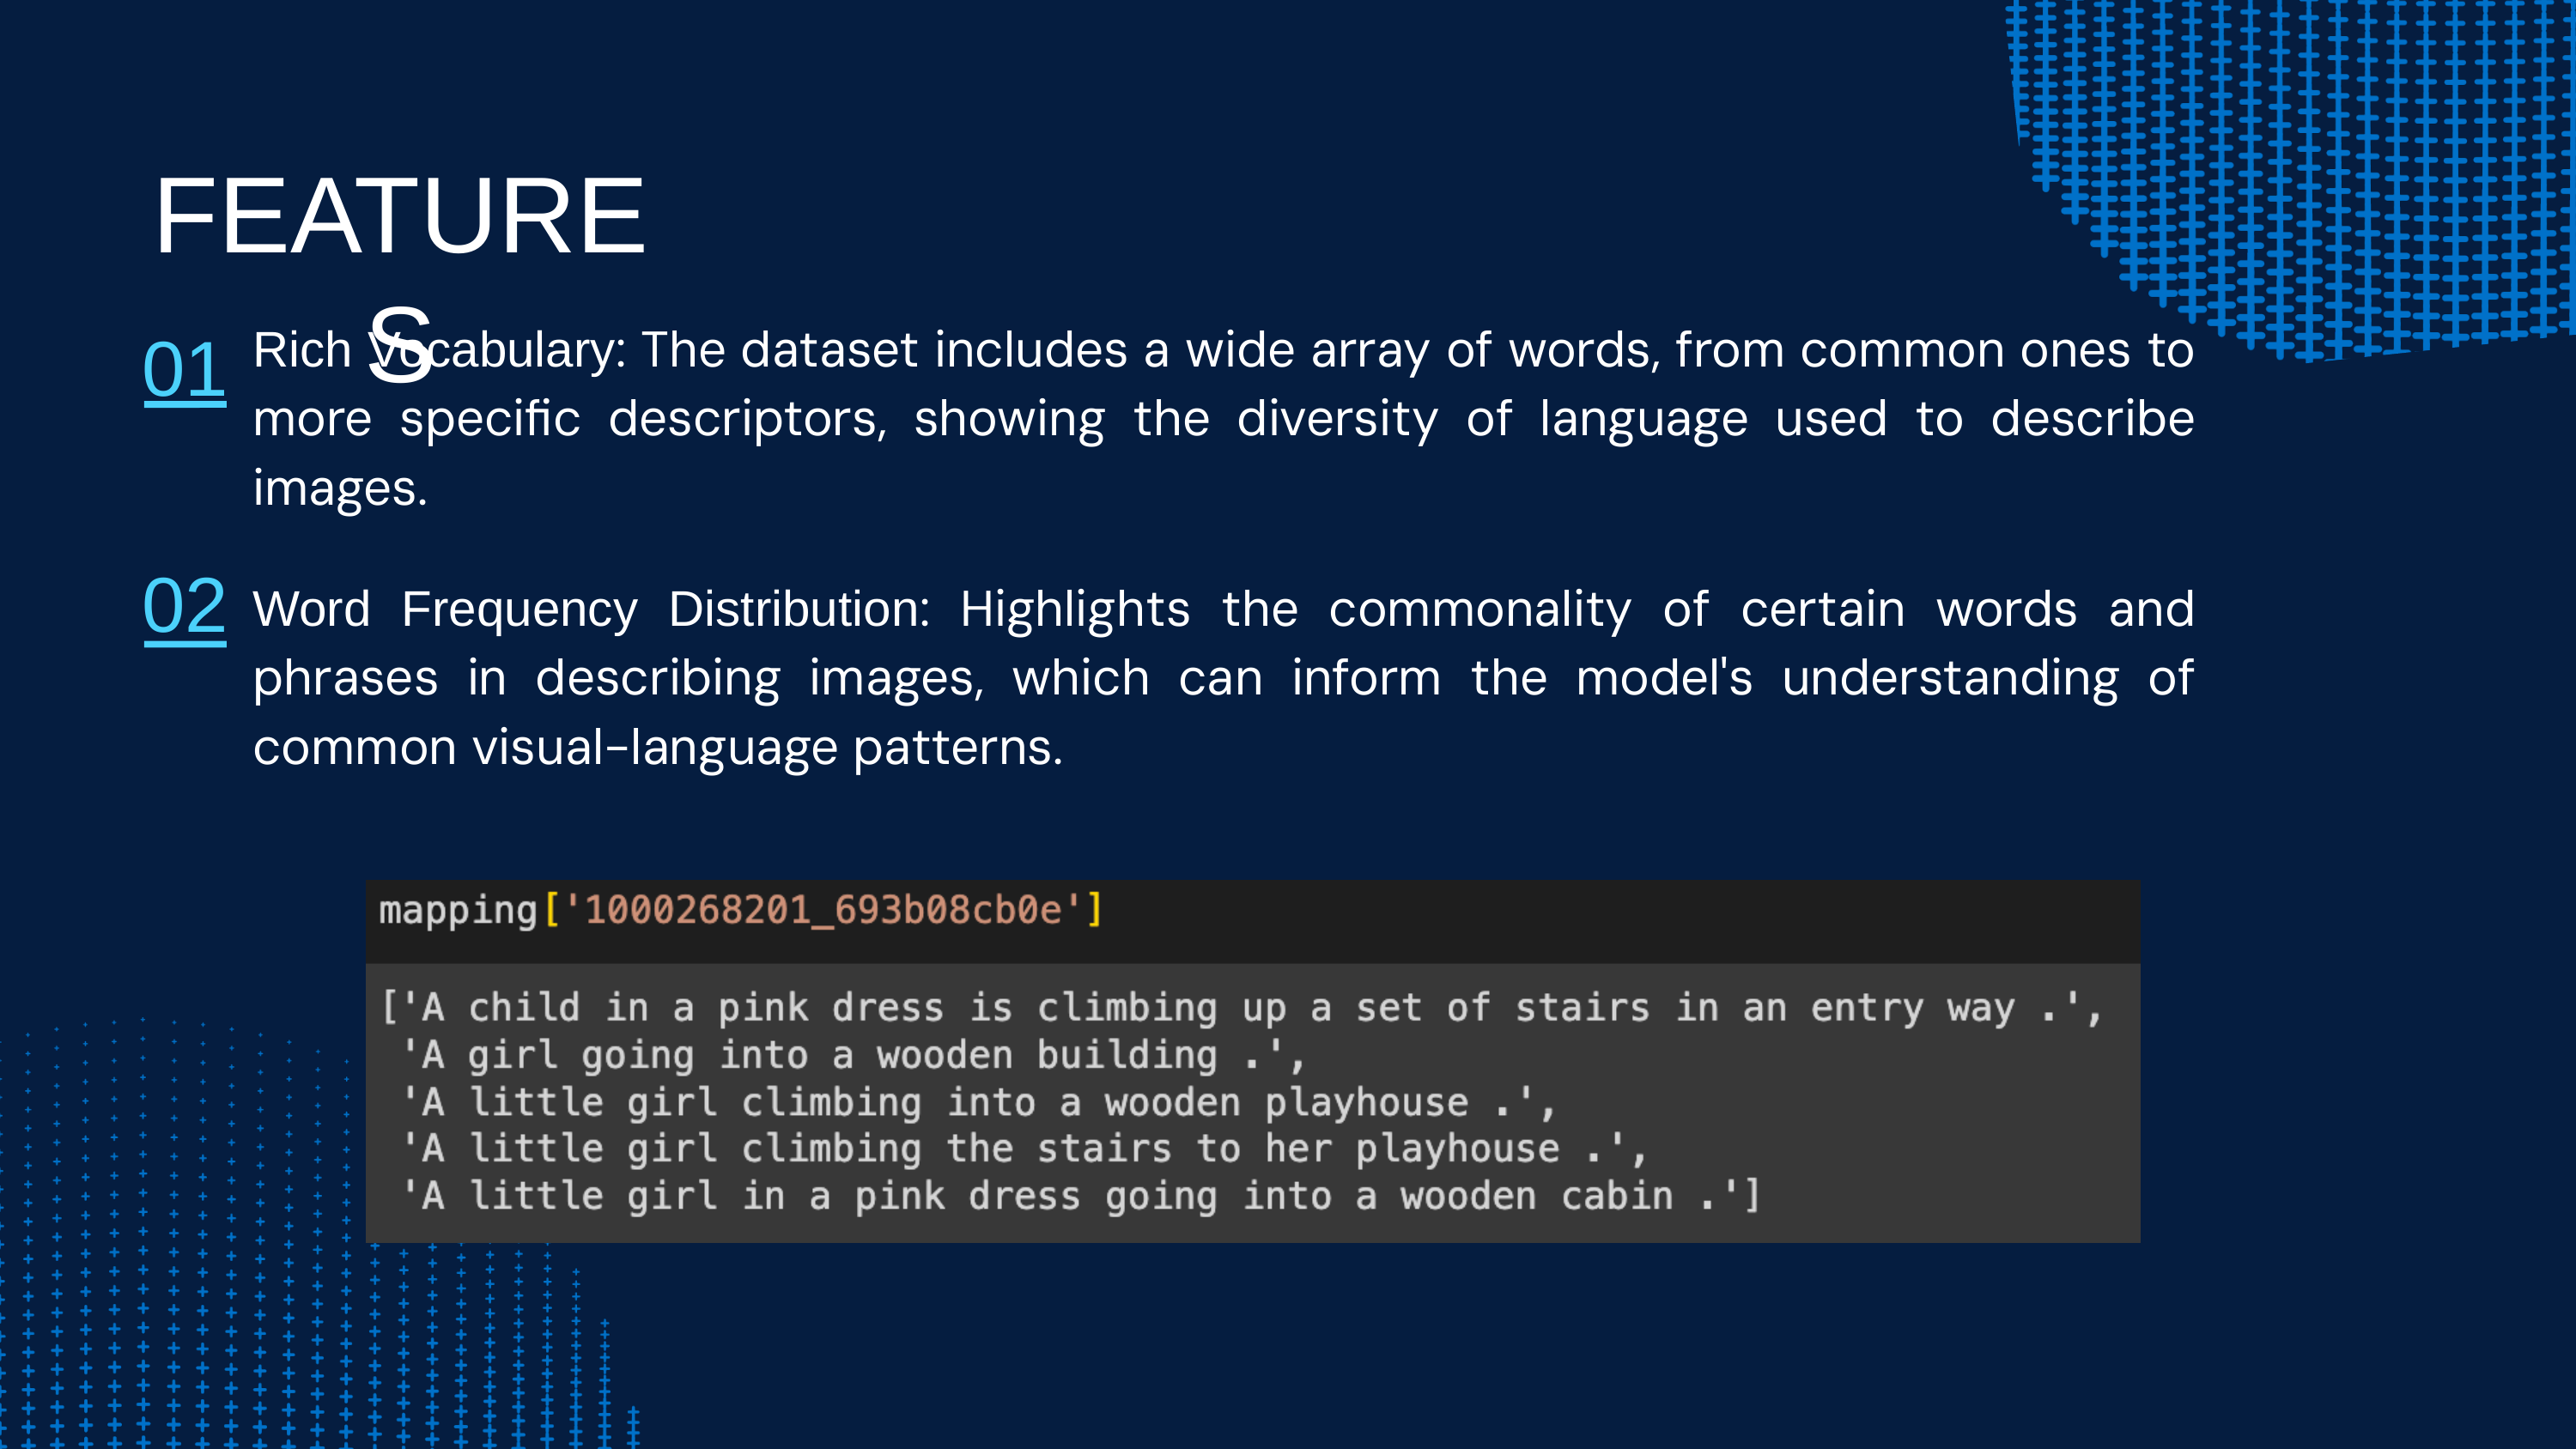

FEATURES
01
Rich Vocabulary: The dataset includes a wide array of words, from common ones to more specific descriptors, showing the diversity of language used to describe images.

02
Word Frequency Distribution: Highlights the commonality of certain words and phrases in describing images, which can inform the model's understanding of common visual-language patterns.